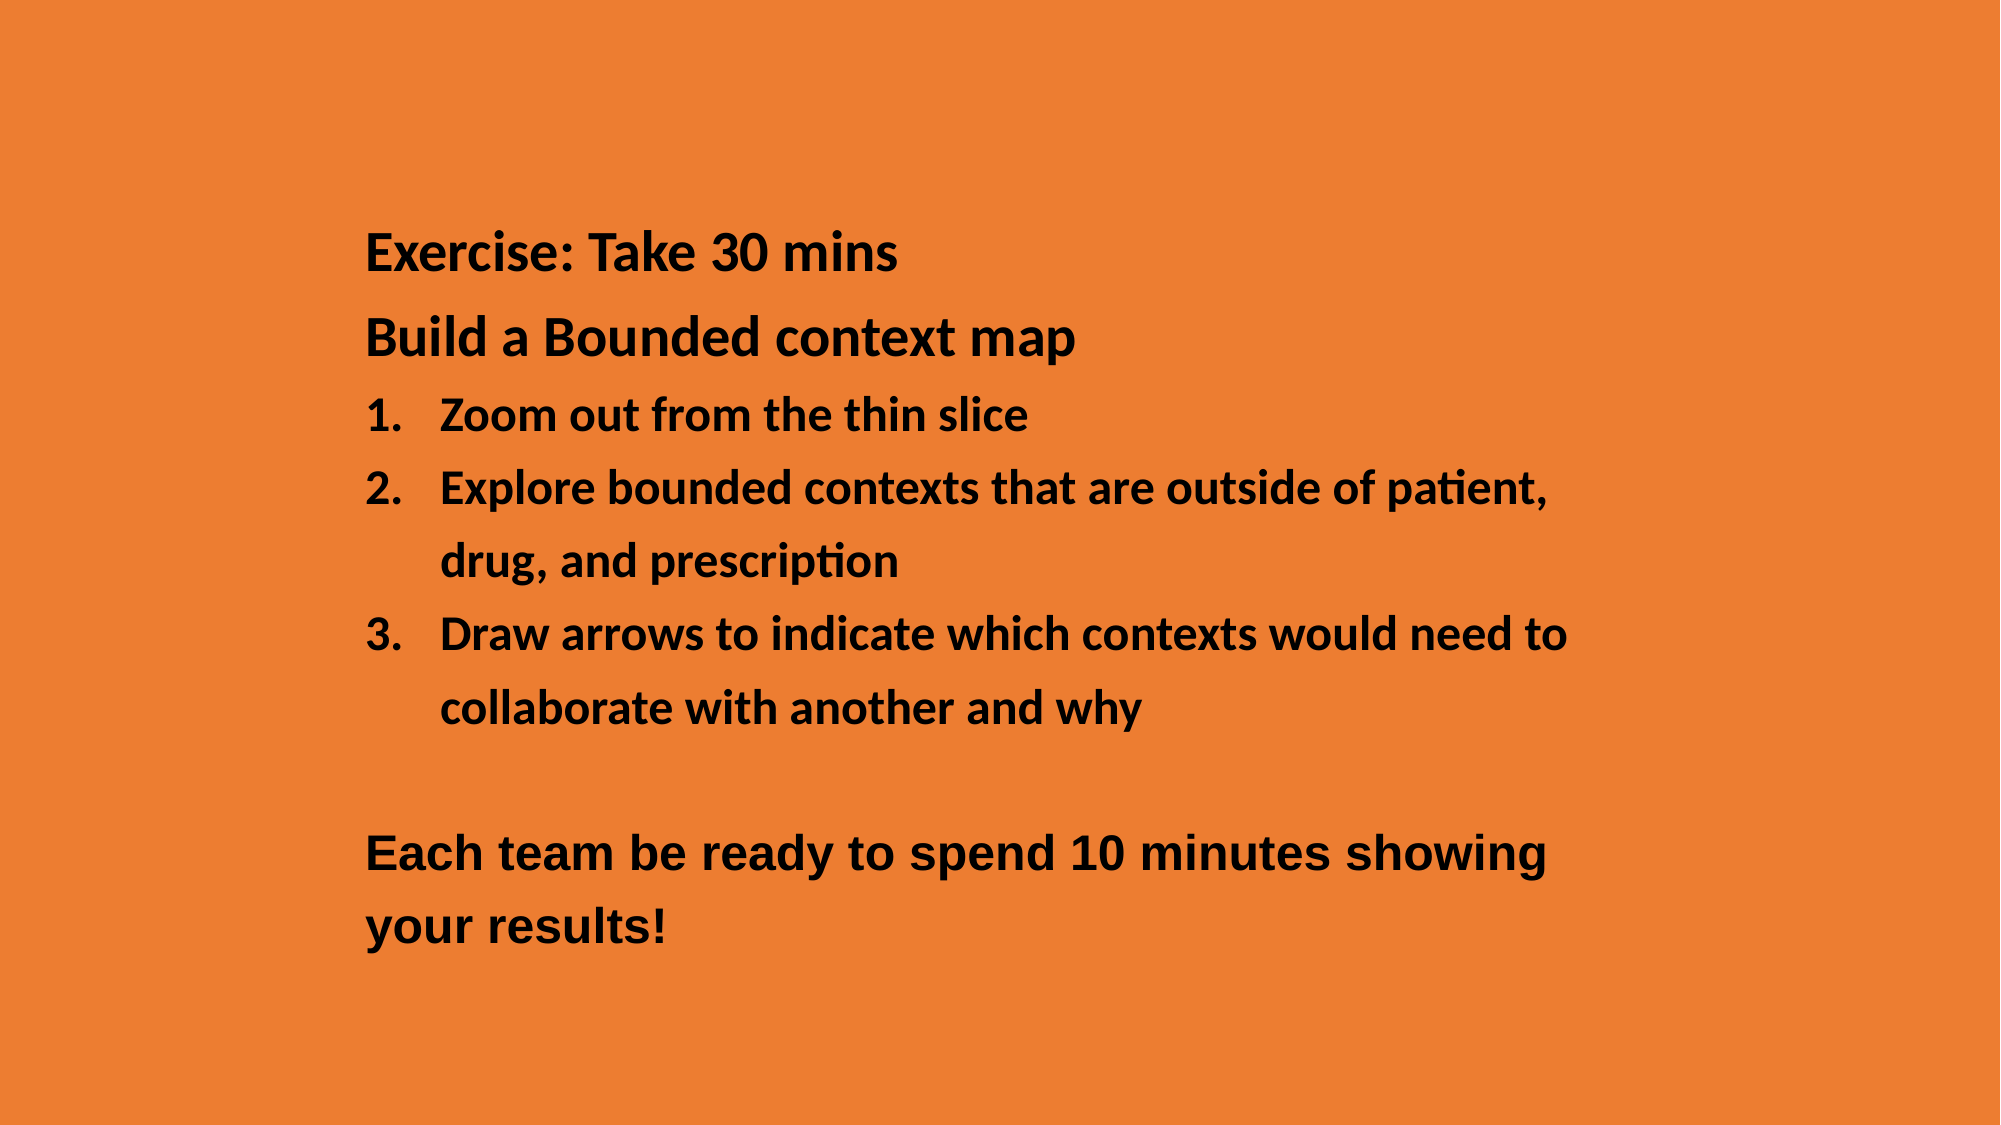

Exercise: Take 30 mins
Build a Bounded context map
Zoom out from the thin slice
Explore bounded contexts that are outside of patient, drug, and prescription
Draw arrows to indicate which contexts would need to collaborate with another and why

Each team be ready to spend 10 minutes showing your results!